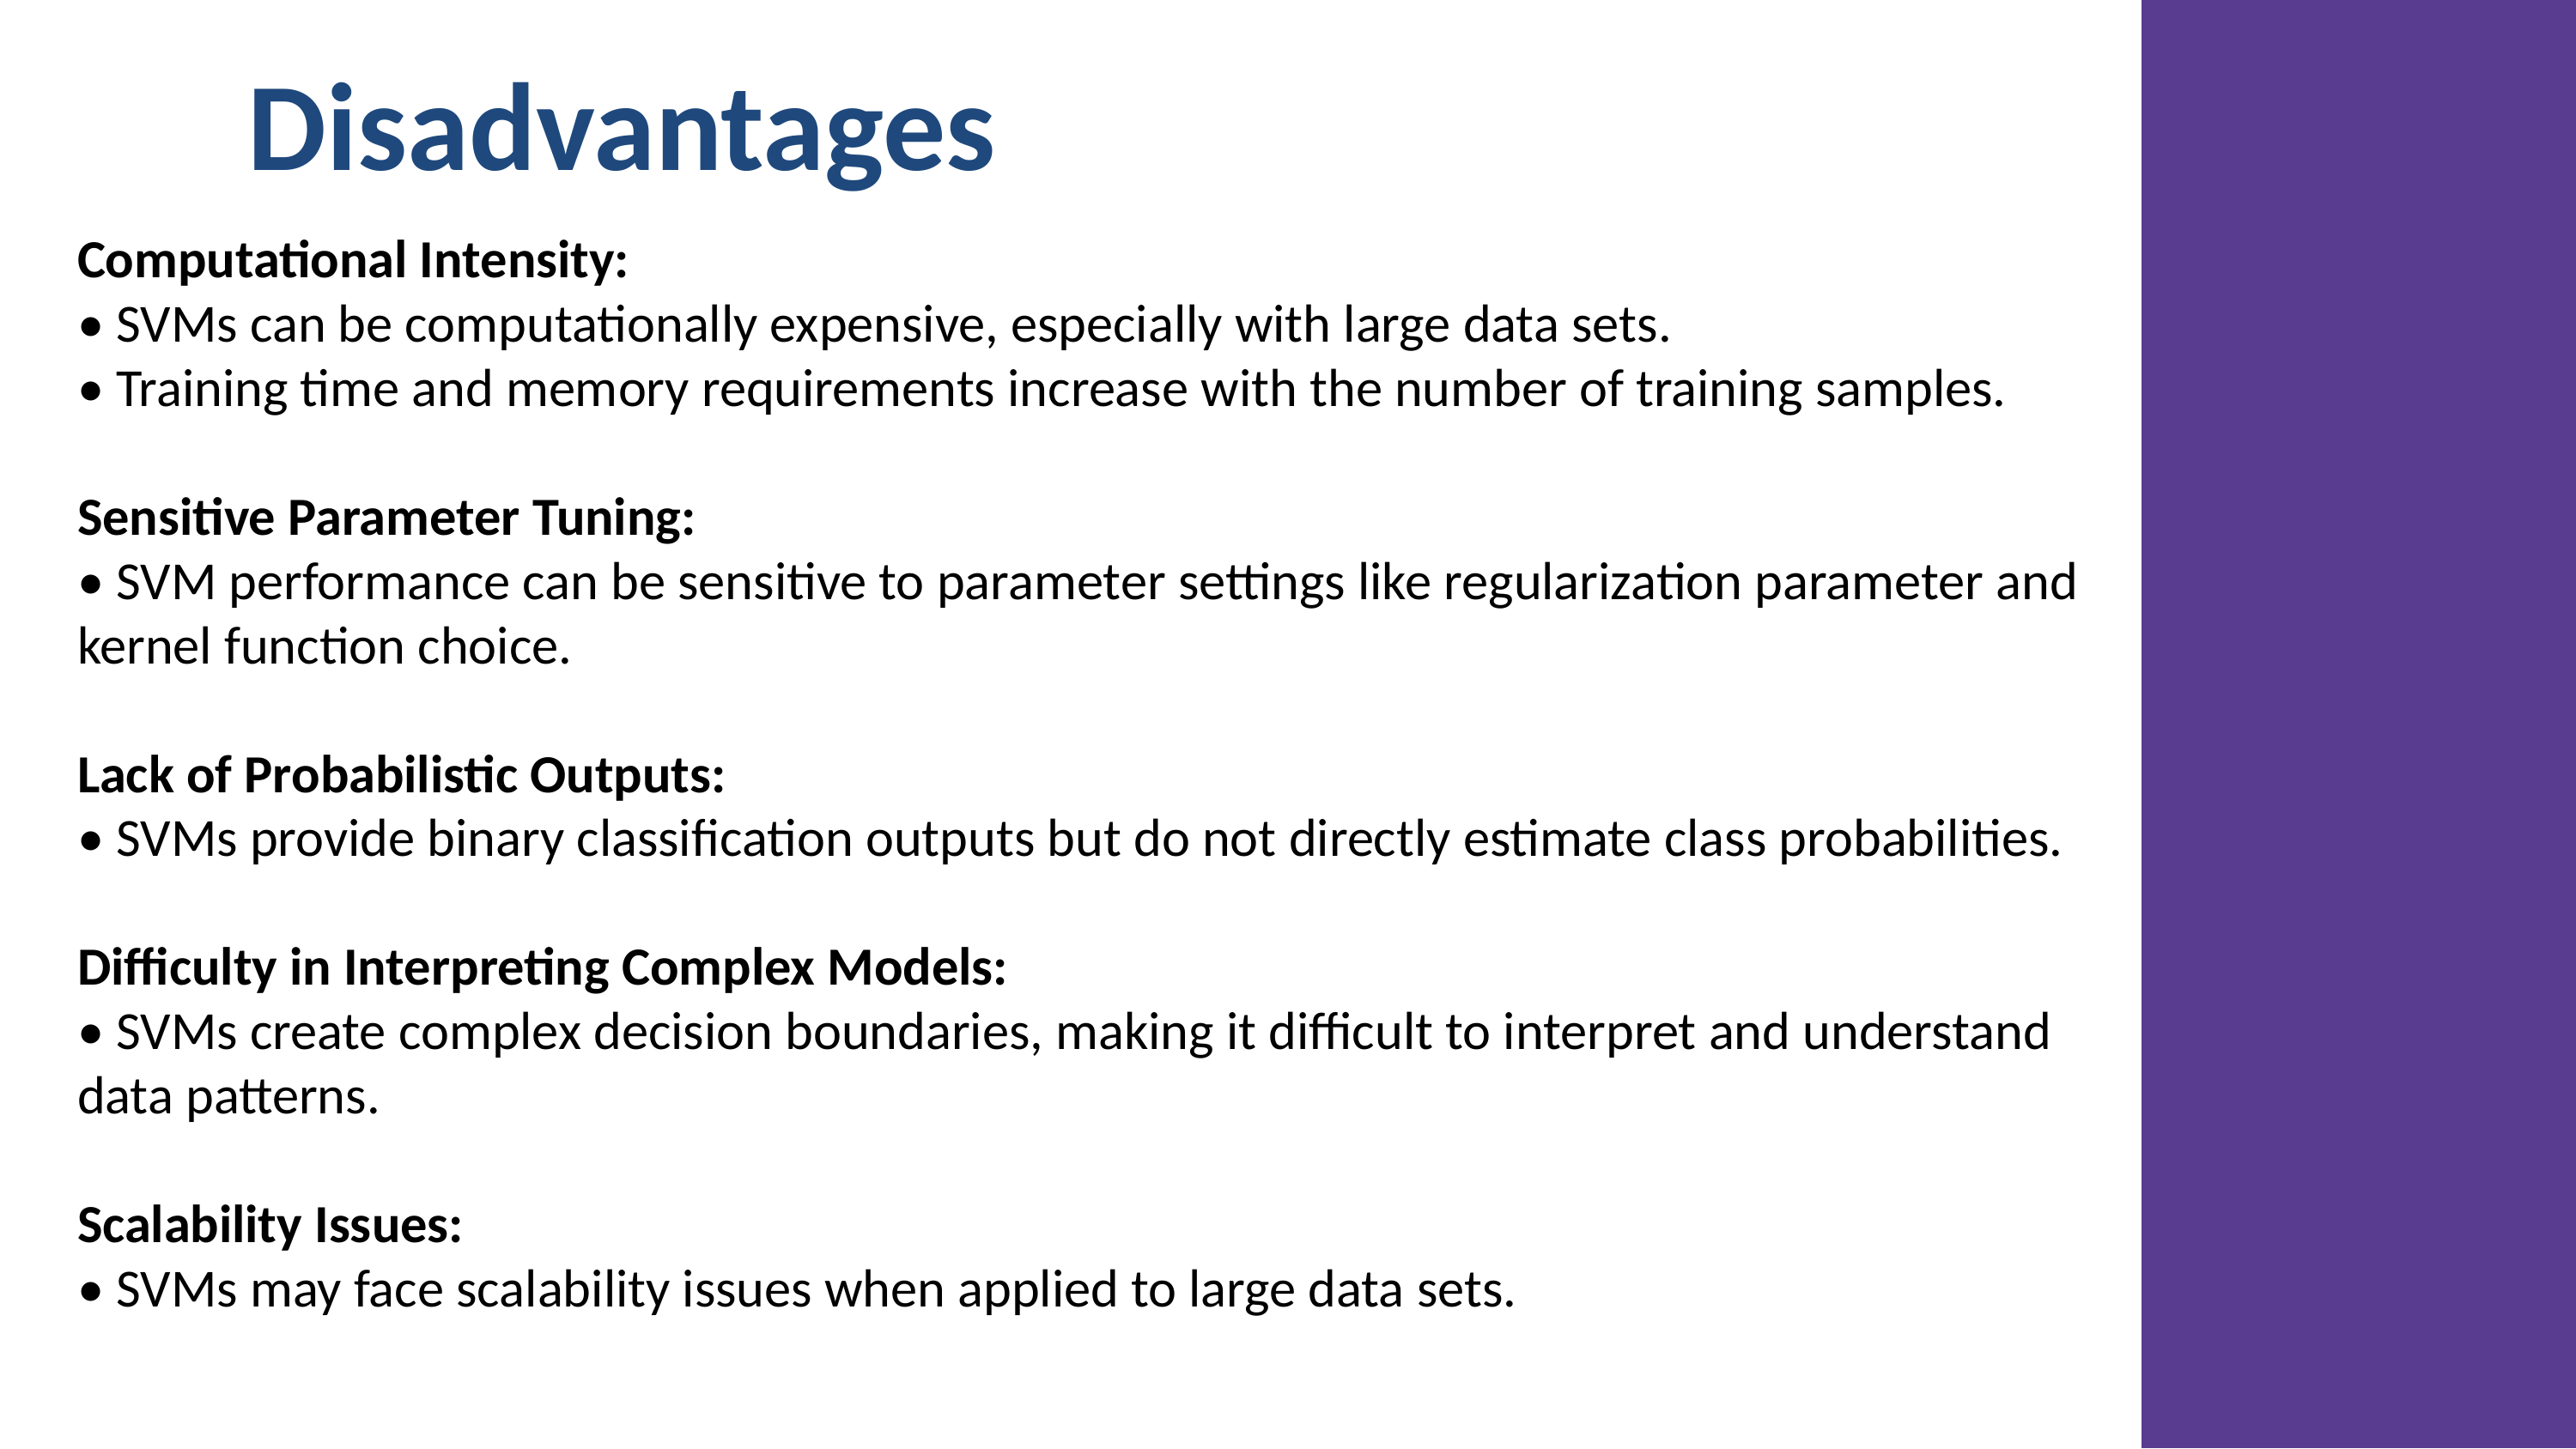

Disadvantages

Computational Intensity:
• SVMs can be computationally expensive, especially with large data sets.
• Training time and memory requirements increase with the number of training samples.
Sensitive Parameter Tuning:
• SVM performance can be sensitive to parameter settings like regularization parameter and kernel function choice.
Lack of Probabilistic Outputs:
• SVMs provide binary classification outputs but do not directly estimate class probabilities.
Difficulty in Interpreting Complex Models:
• SVMs create complex decision boundaries, making it difficult to interpret and understand data patterns.
Scalability Issues:
• SVMs may face scalability issues when applied to large data sets.